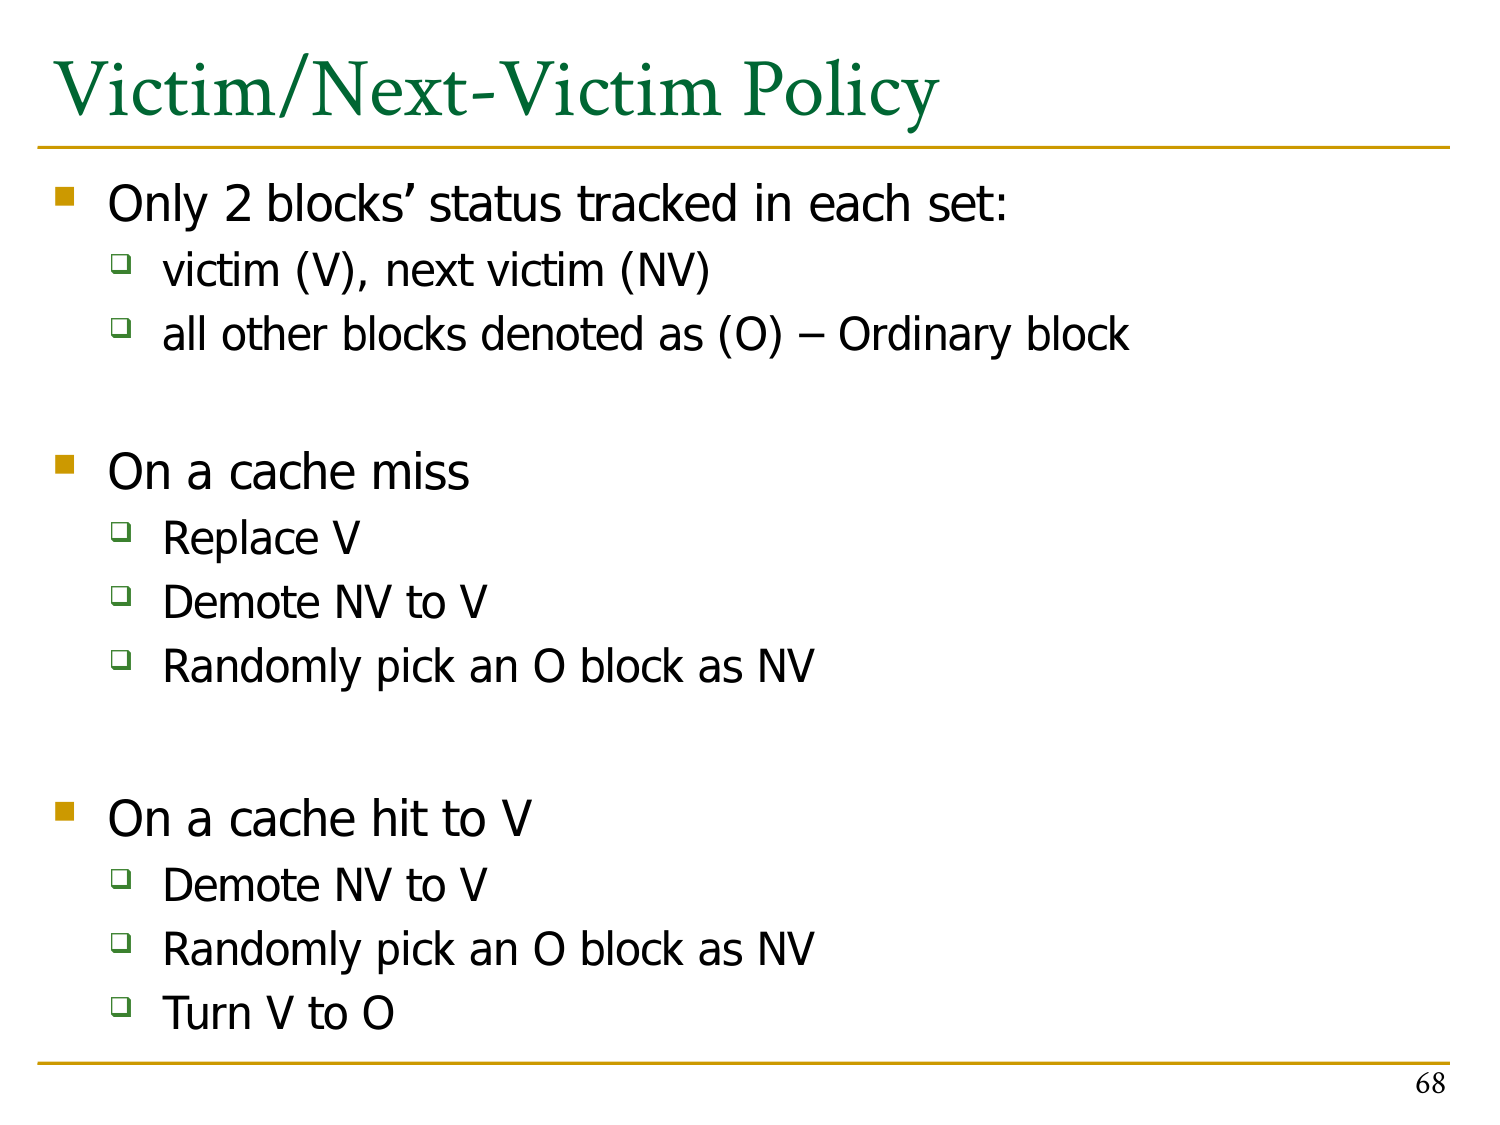

# Victim/Next-Victim Policy
Only 2 blocks’ status tracked in each set:
victim (V), next victim (NV)
all other blocks denoted as (O) – Ordinary block

On a cache miss
Replace V
Demote NV to V
Randomly pick an O block as NV

On a cache hit to V
Demote NV to V
Randomly pick an O block as NV
Turn V to O

68